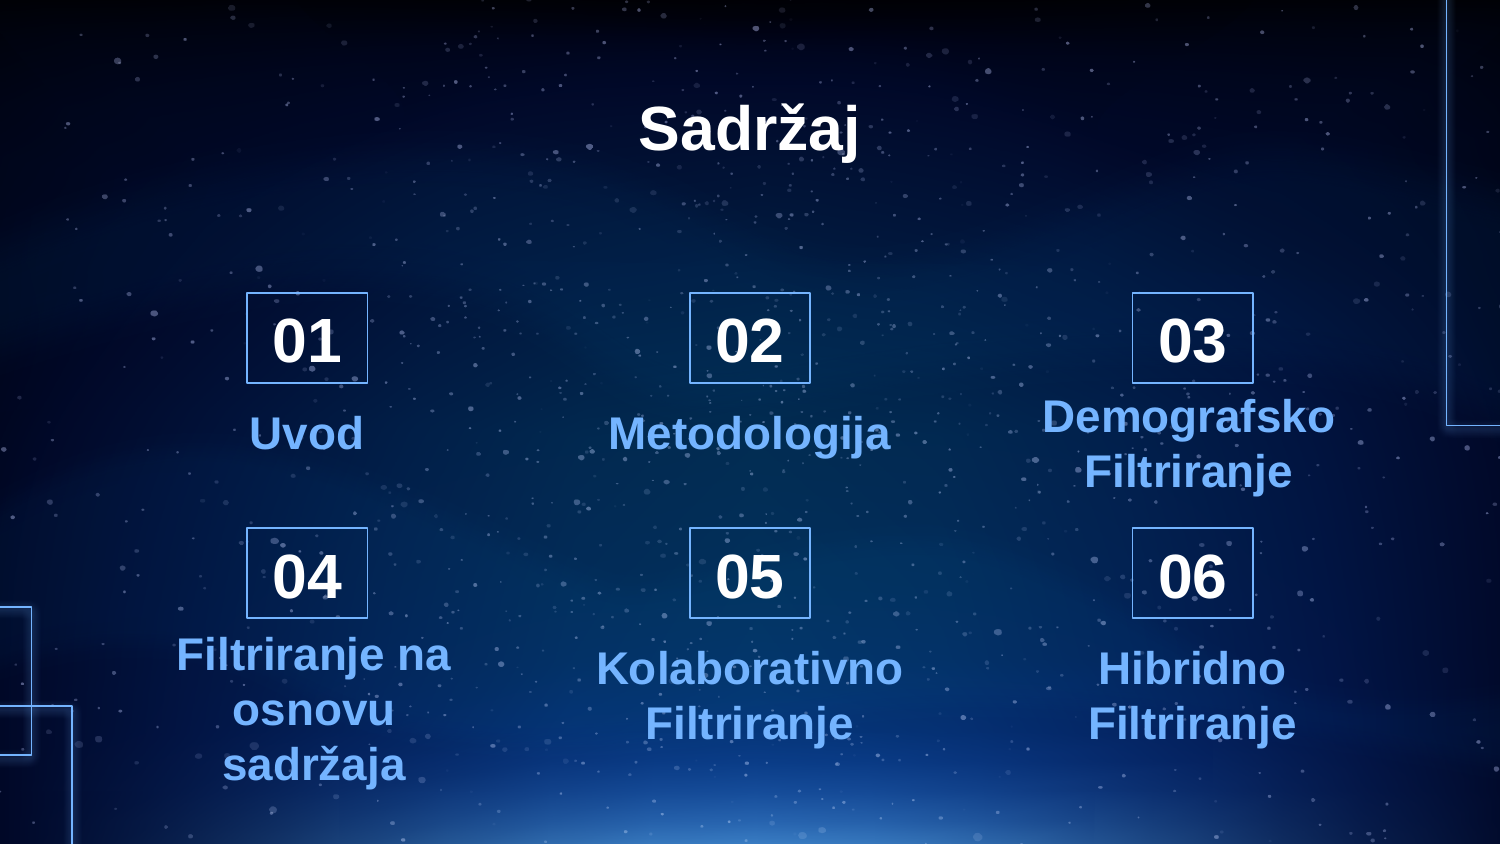

# Sadržaj
01
02
03
Demografsko
Filtriranje
Uvod
Metodologija
04
05
06
Filtriranje na osnovu sadržaja
Kolaborativno Filtriranje
Hibridno Filtriranje